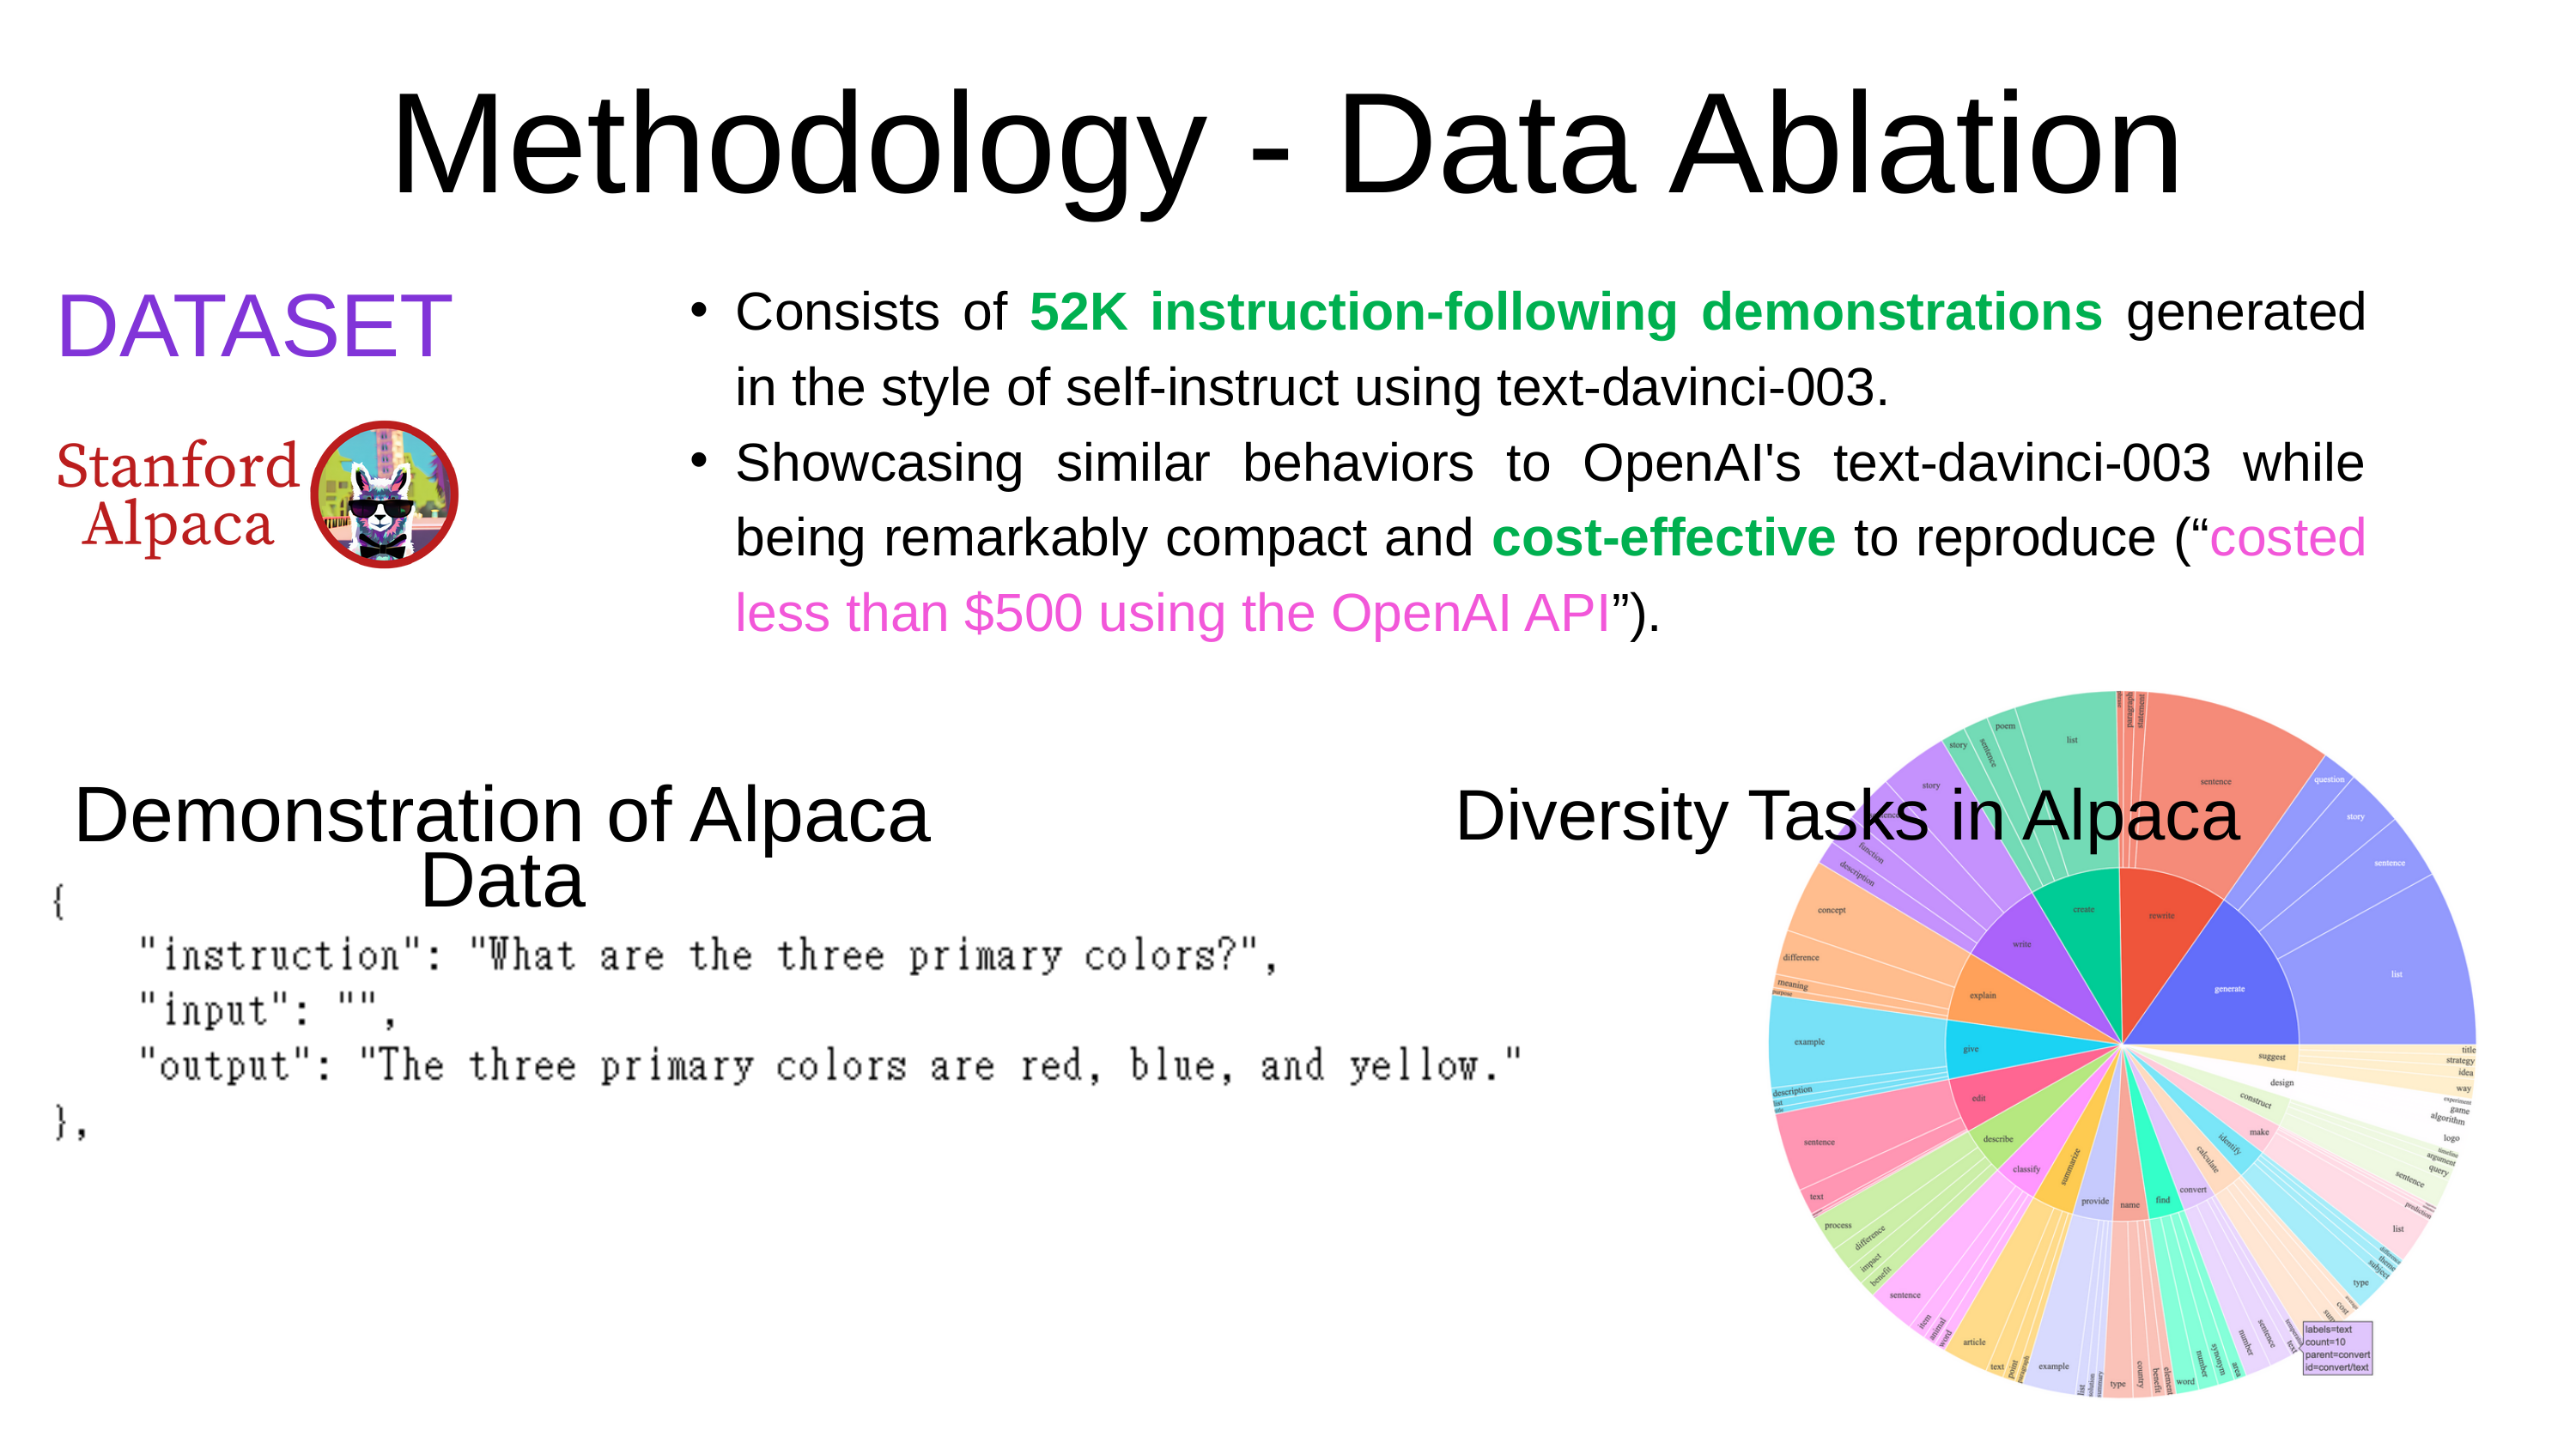

Methodology - Data Ablation
Consists of 52K instruction-following demonstrations generated in the style of self-instruct using text-davinci-003.
Showcasing similar behaviors to OpenAI's text-davinci-003 while being remarkably compact and cost-effective to reproduce (“costed less than $500 using the OpenAI API”).
DATASET

Diversity Tasks in Alpaca
Demonstration of Alpaca Data